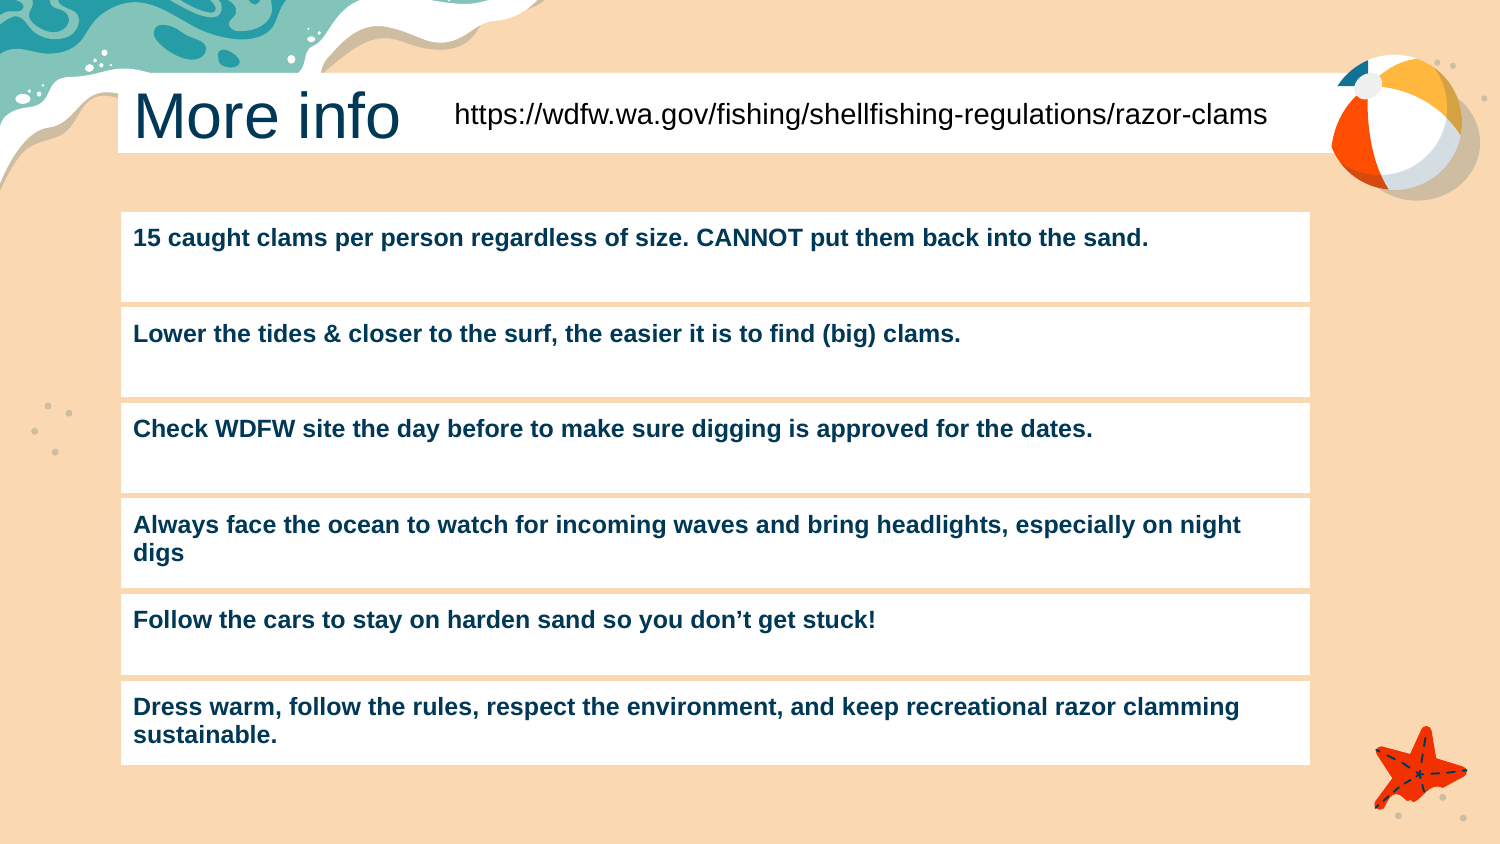

More info
https://wdfw.wa.gov/fishing/shellfishing-regulations/razor-clams
| 15 caught clams per person regardless of size. CANNOT put them back into the sand. |
| --- |
| Lower the tides & closer to the surf, the easier it is to find (big) clams. |
| Check WDFW site the day before to make sure digging is approved for the dates. |
| Always face the ocean to watch for incoming waves and bring headlights, especially on night digs |
| Follow the cars to stay on harden sand so you don’t get stuck! |
| Dress warm, follow the rules, respect the environment, and keep recreational razor clamming sustainable. |